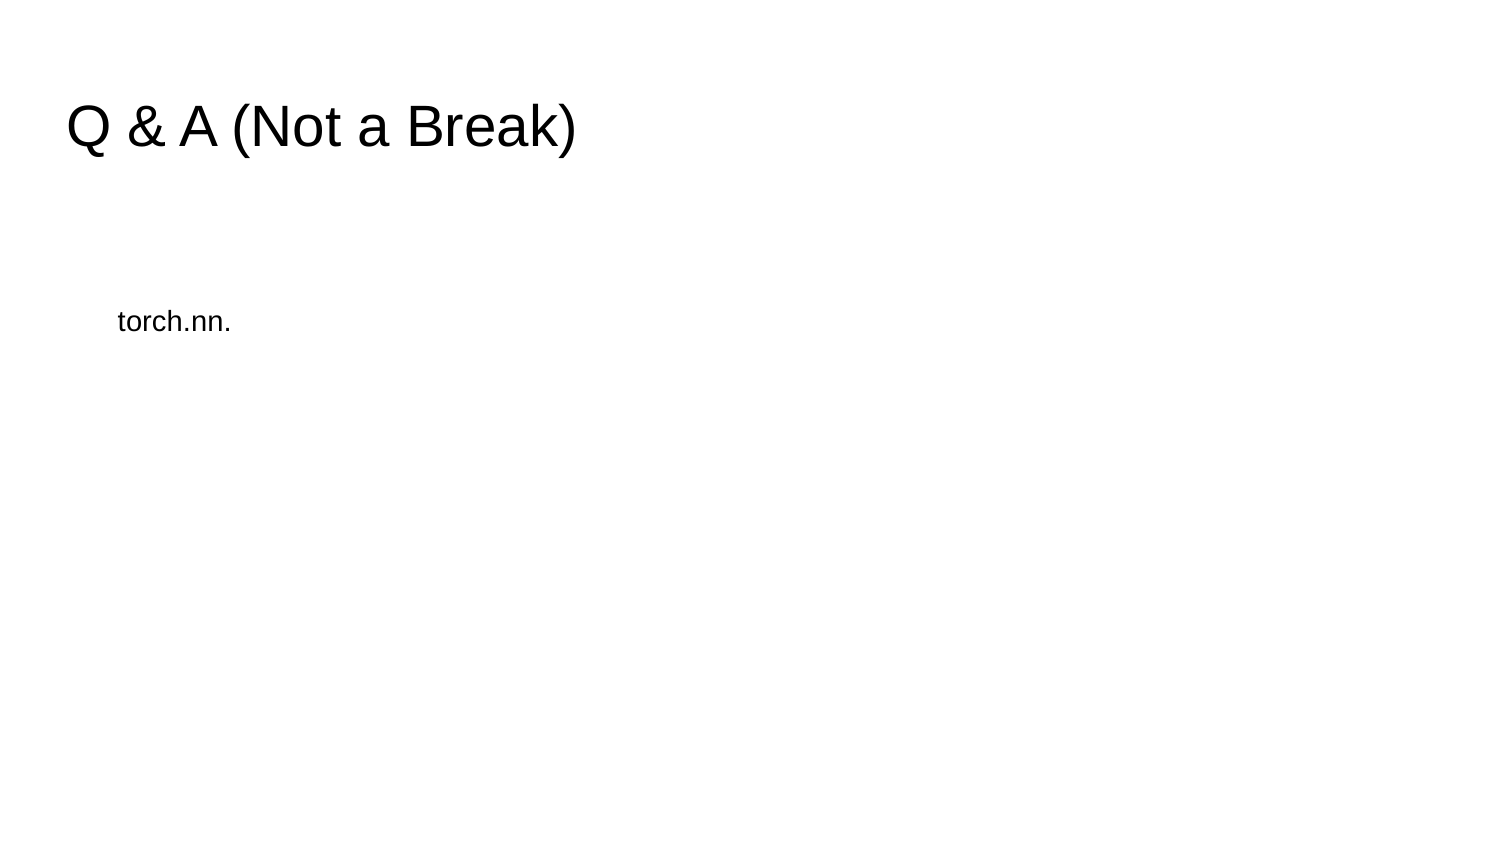

# Q & A (Not a Break)

torch.nn.